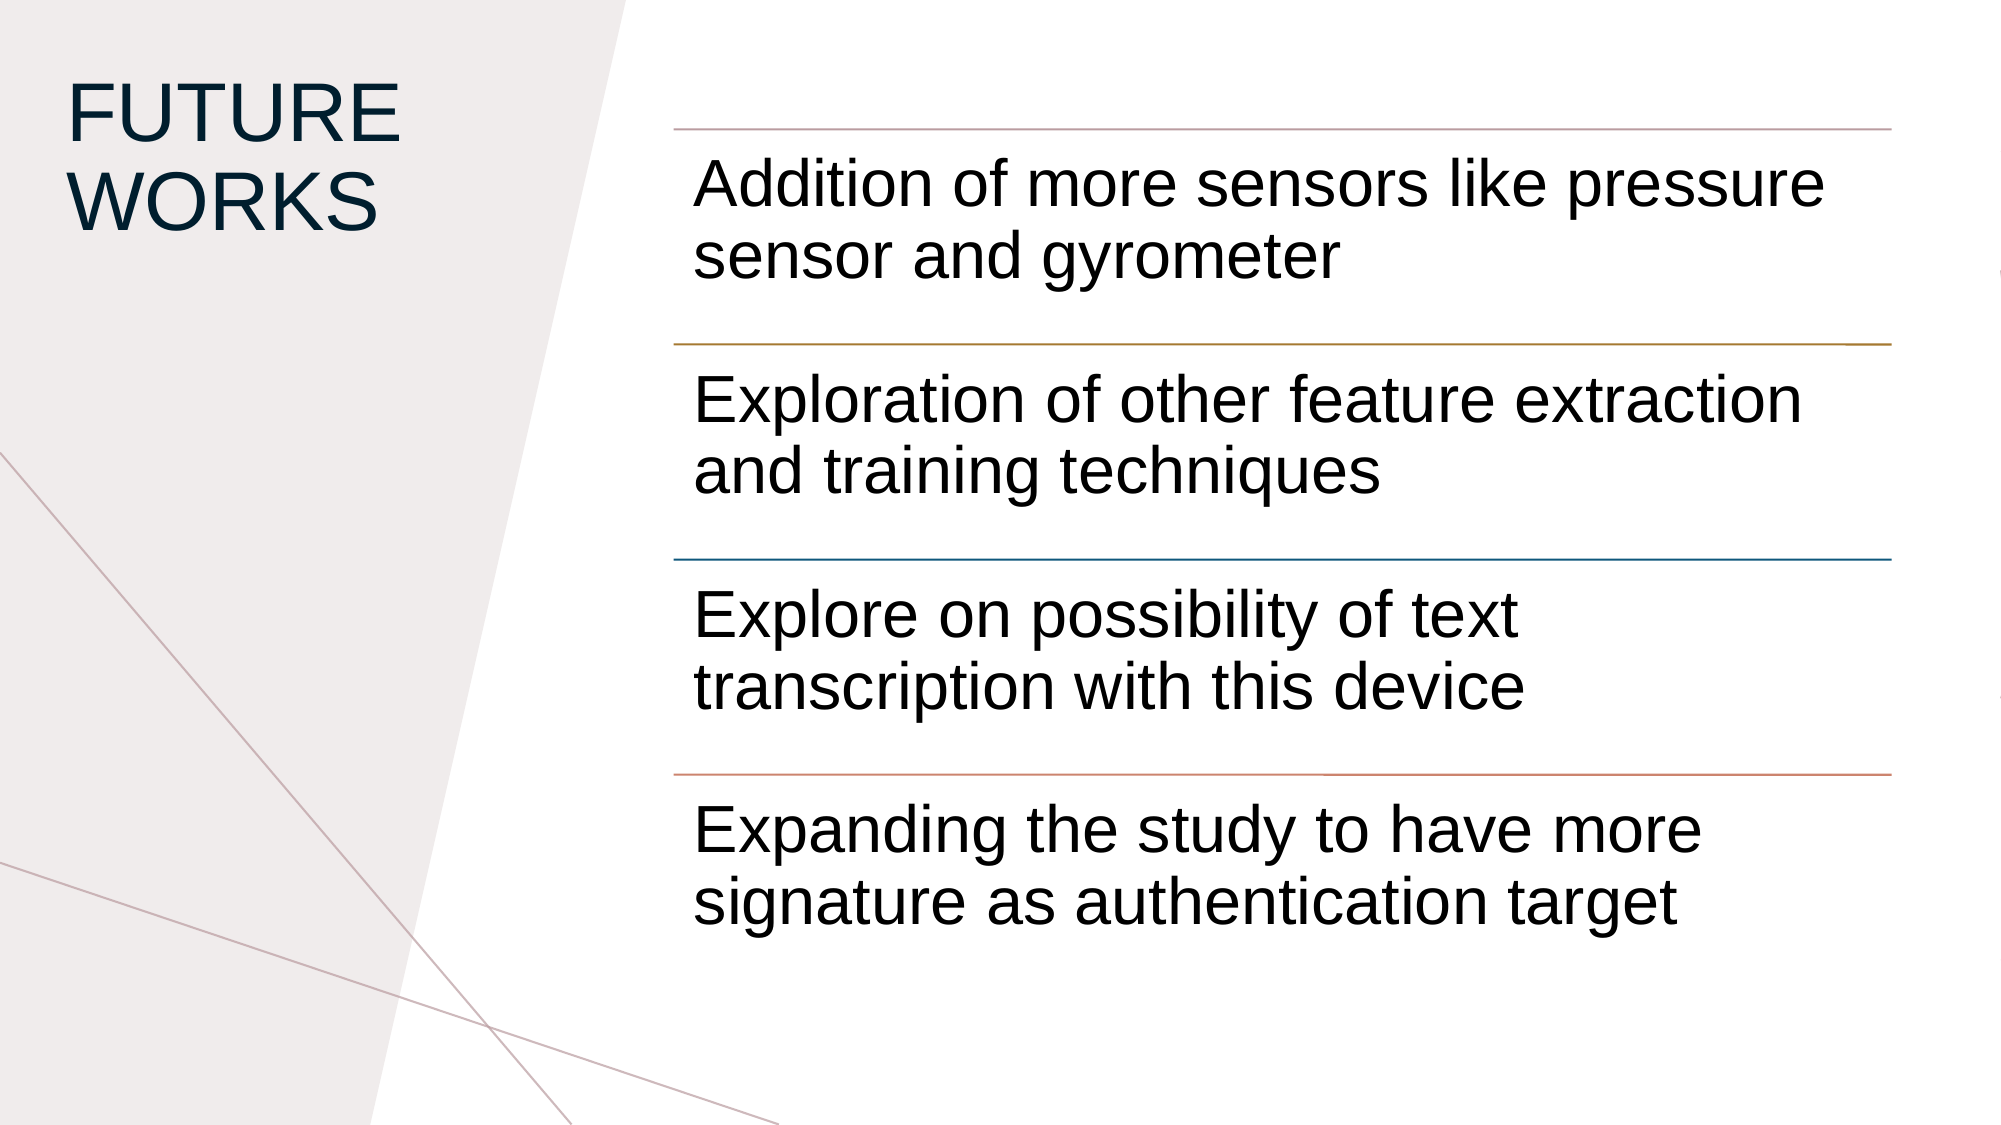

# Future Works
Addition of more sensors like pressure sensor and gyrometer
Exploration of other feature extraction and training techniques
Explore on possibility of text transcription with this device
Expanding the study to have more signature as authentication target